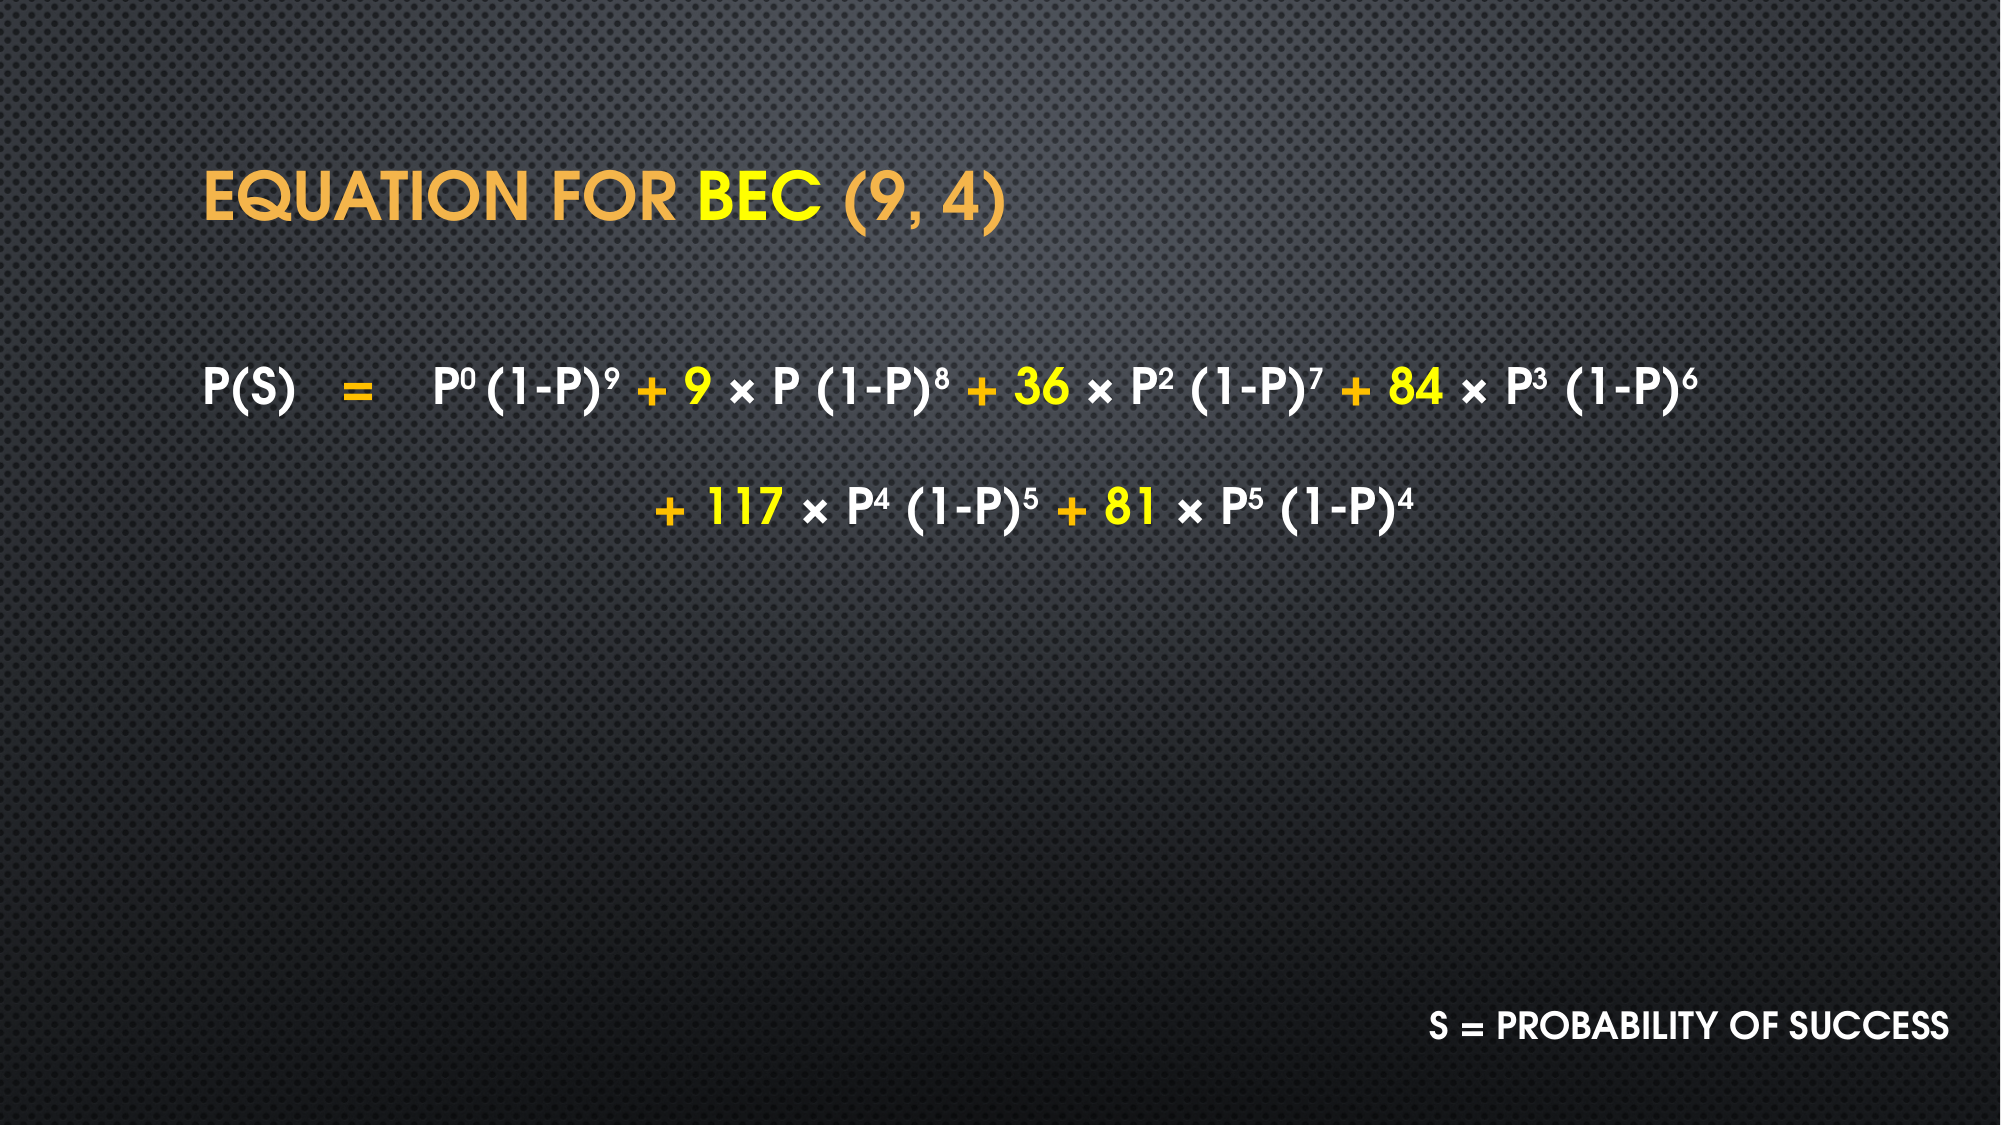

# EQUATION FOR BEC (9, 4)
P(S)   =    P0 (1-P)9 + 9 × P (1-P)8 + 36 × P2 (1-P)7 + 84 × P3 (1-P)6

			+ 117 × P4 (1-P)5 + 81 × P5 (1-P)4
S = PROBABILITY OF SUCCESS